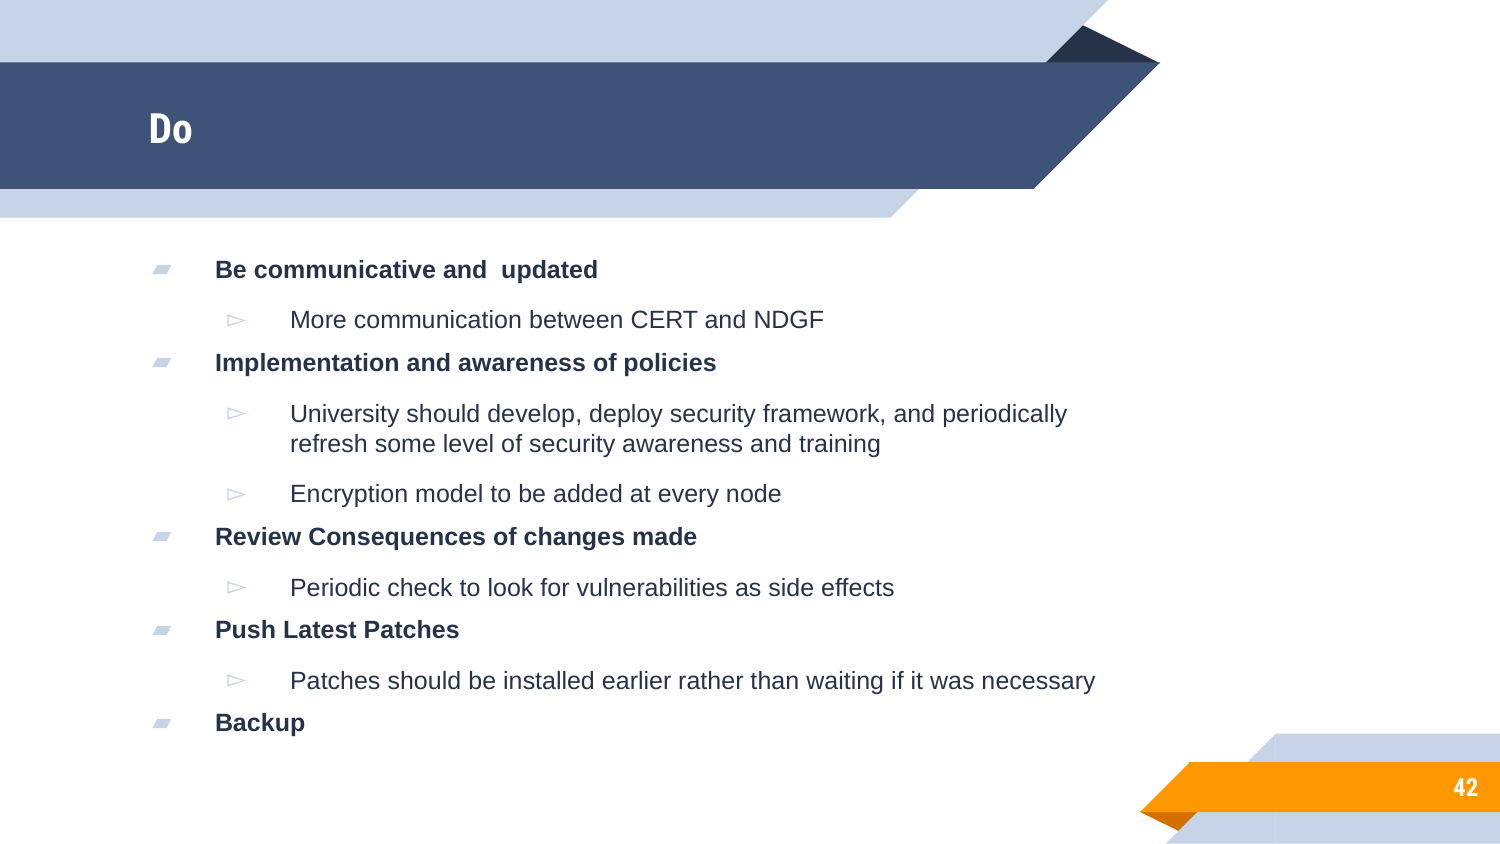

# Do
Be communicative and  updated​
More communication between CERT and NDGF ​
Implementation and awareness of policies​
University should develop, deploy security framework, and periodically refresh some level of security awareness and training​
Encryption model to be added at every node​
Review Consequences of changes made​
Periodic check to look for vulnerabilities as side effects​
Push Latest Patches​
Patches should be installed earlier rather than waiting if it was necessary​
Backup​
​

42